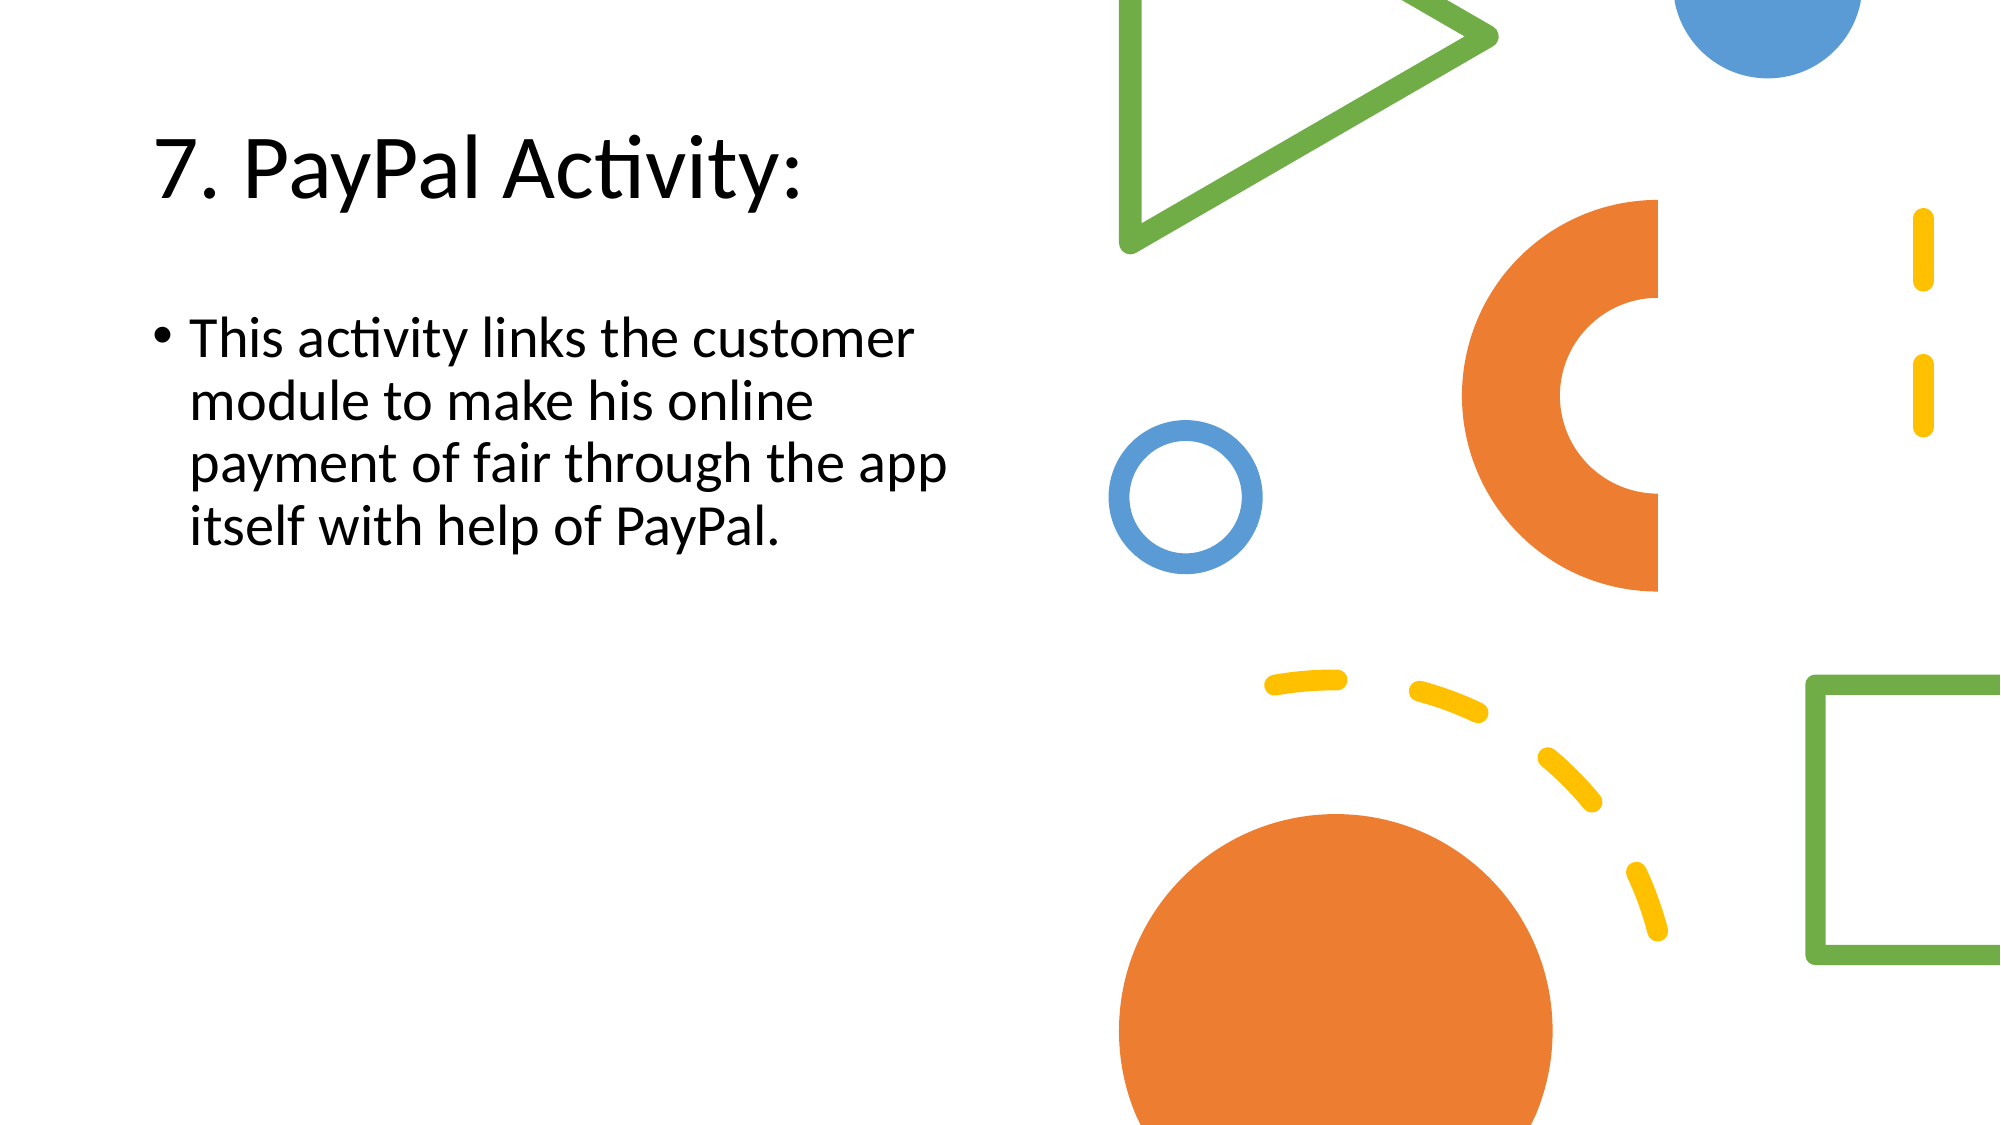

# 7. PayPal Activity:

This activity links the customer module to make his online payment of fair through the app itself with help of PayPal.